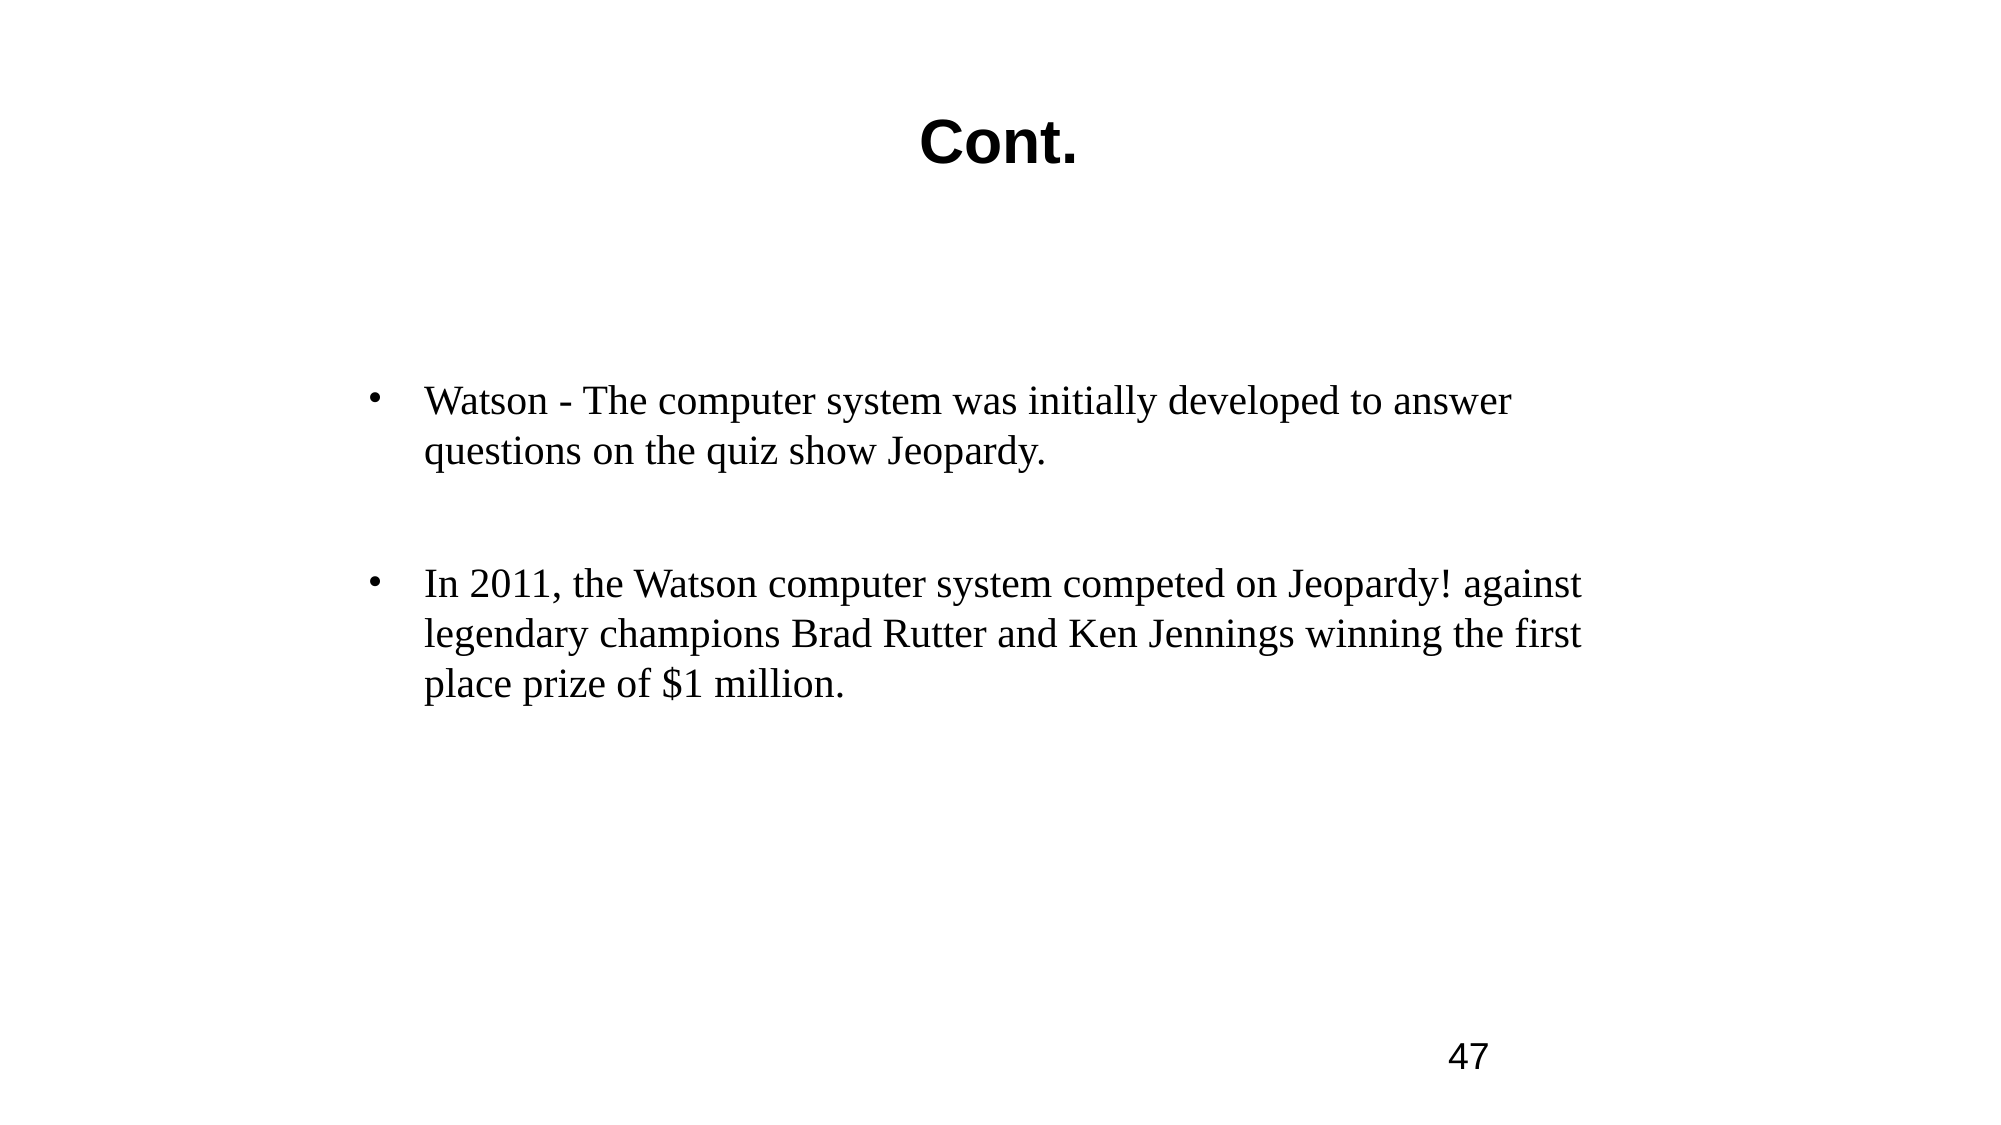

# Cont.
Watson - The computer system was initially developed to answer questions on the quiz show Jeopardy.

In 2011, the Watson computer system competed on Jeopardy! against legendary champions Brad Rutter and Ken Jennings winning the first place prize of $1 million.
47